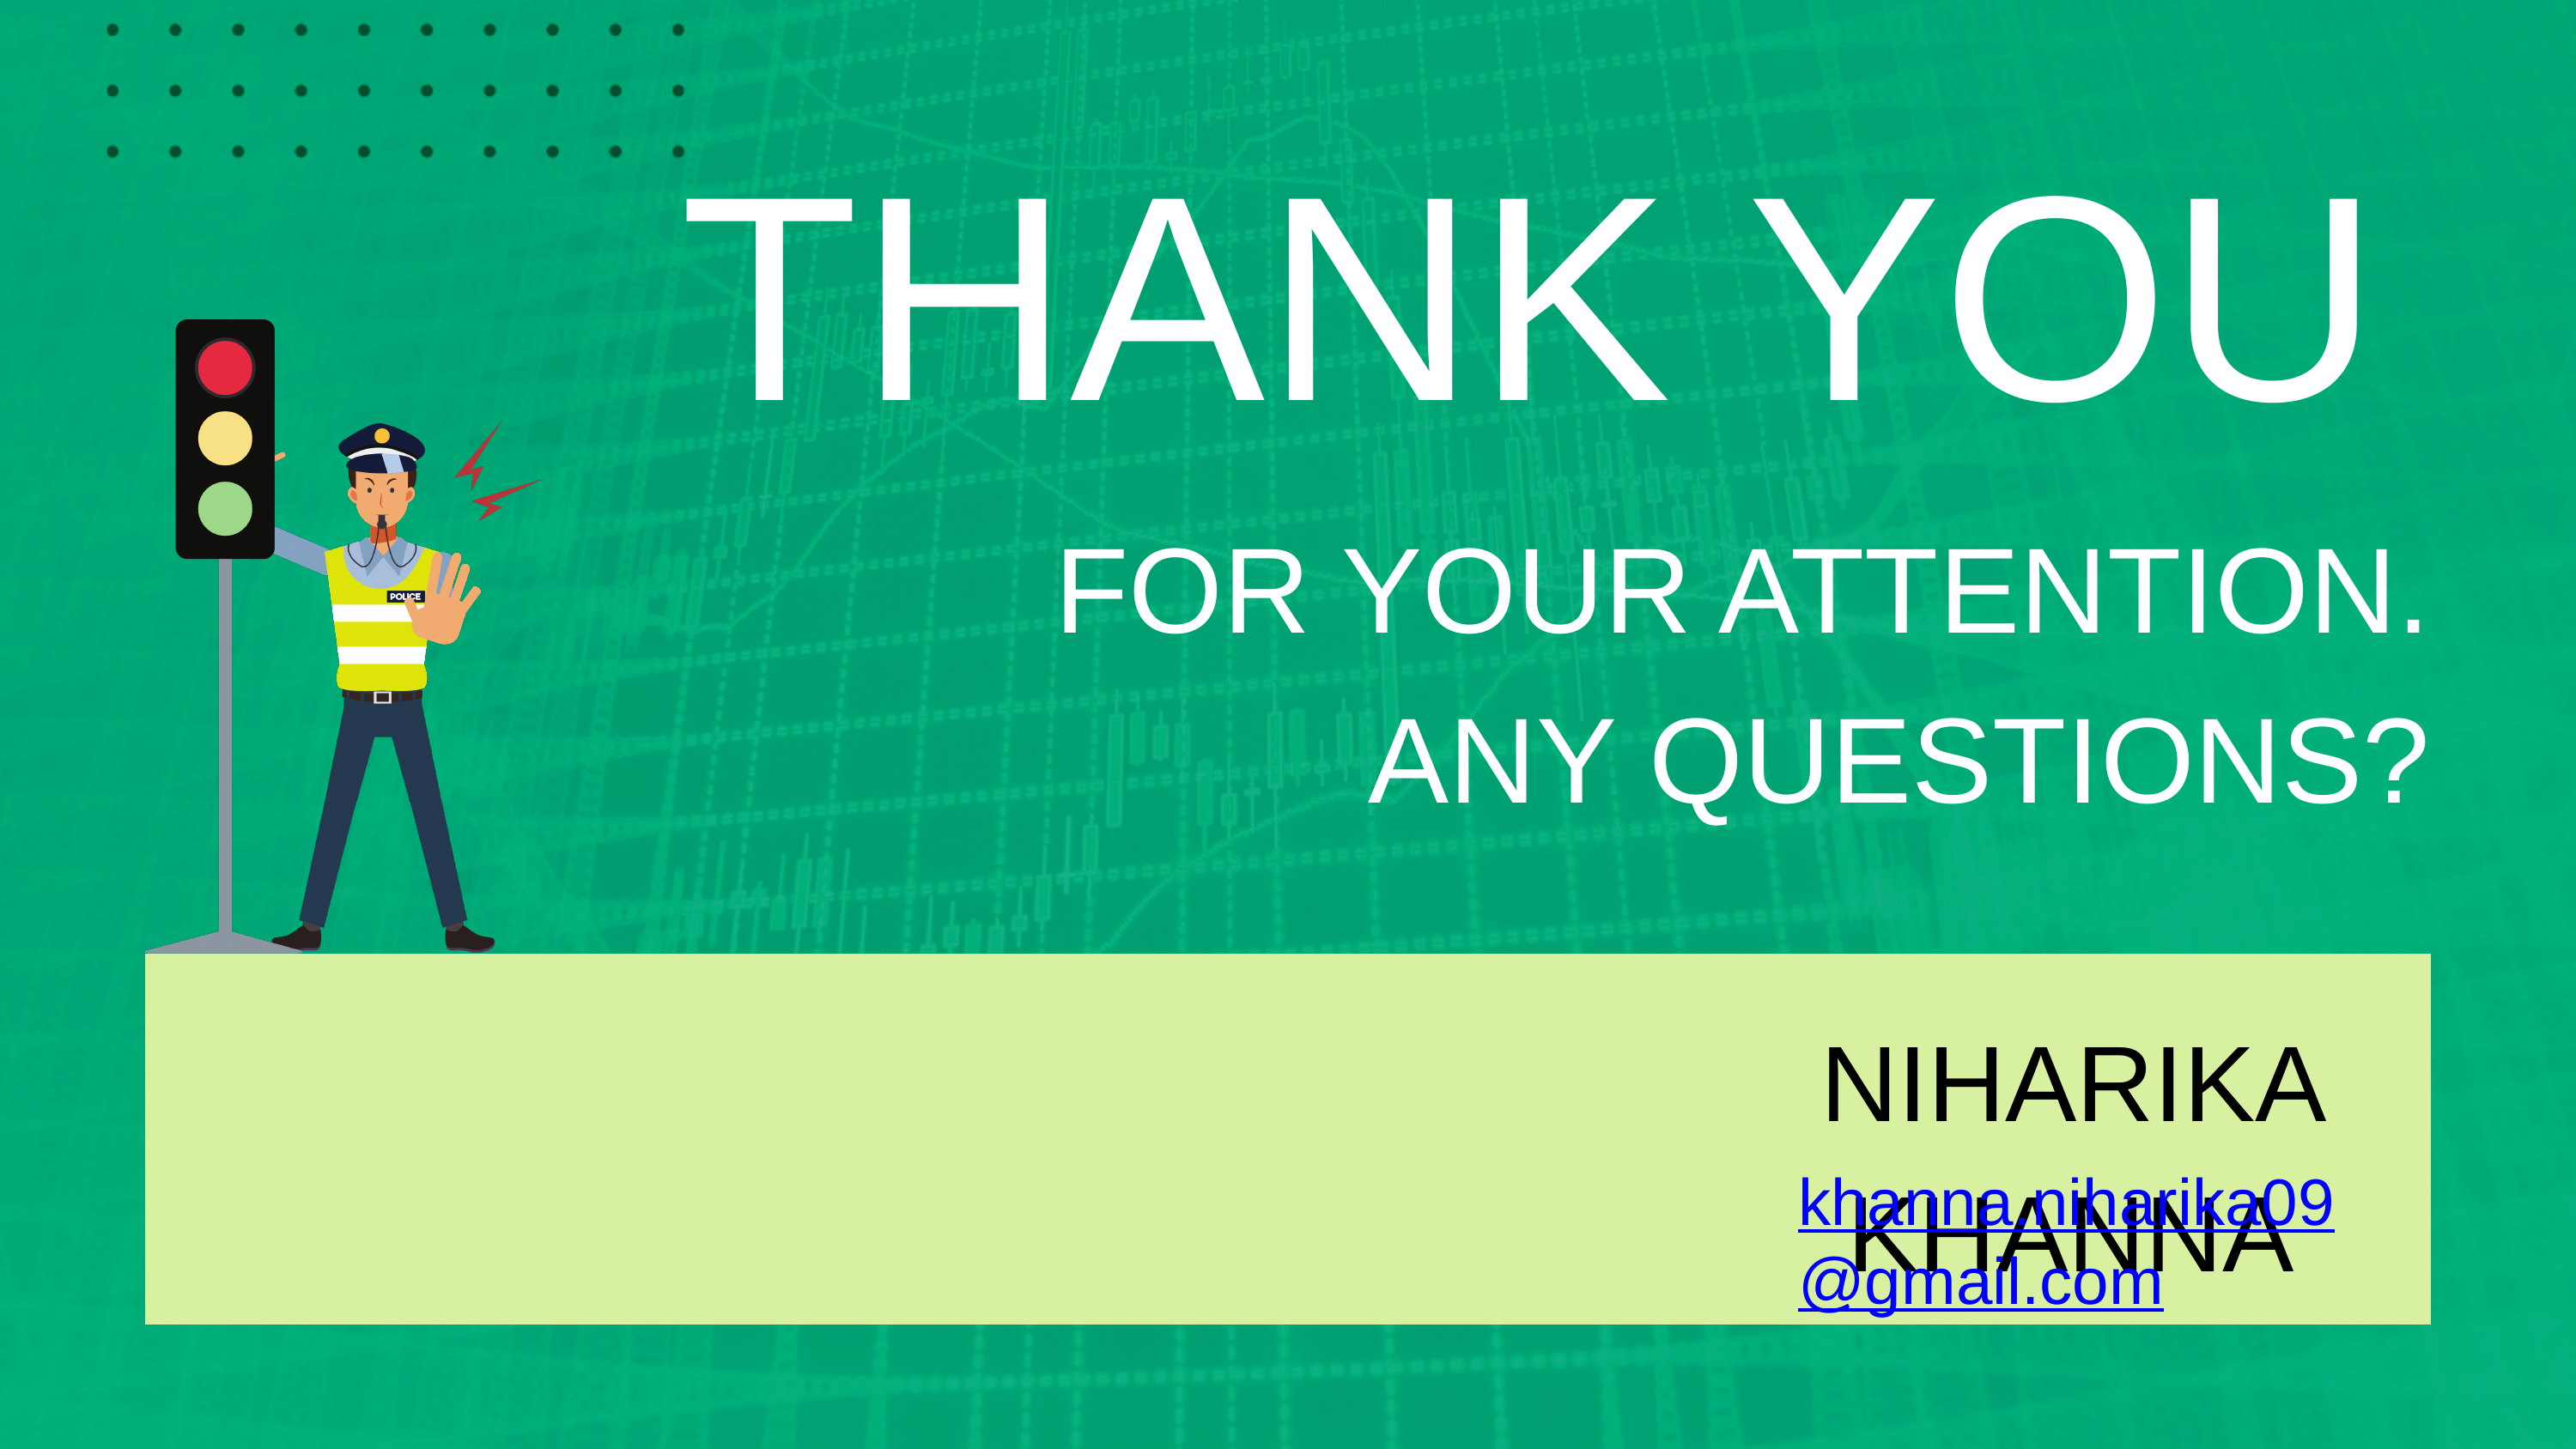

THANK YOU

FOR YOUR ATTENTION.
ANY QUESTIONS?

NIHARIKA KHANNA
khanna.niharika09@gmail.com